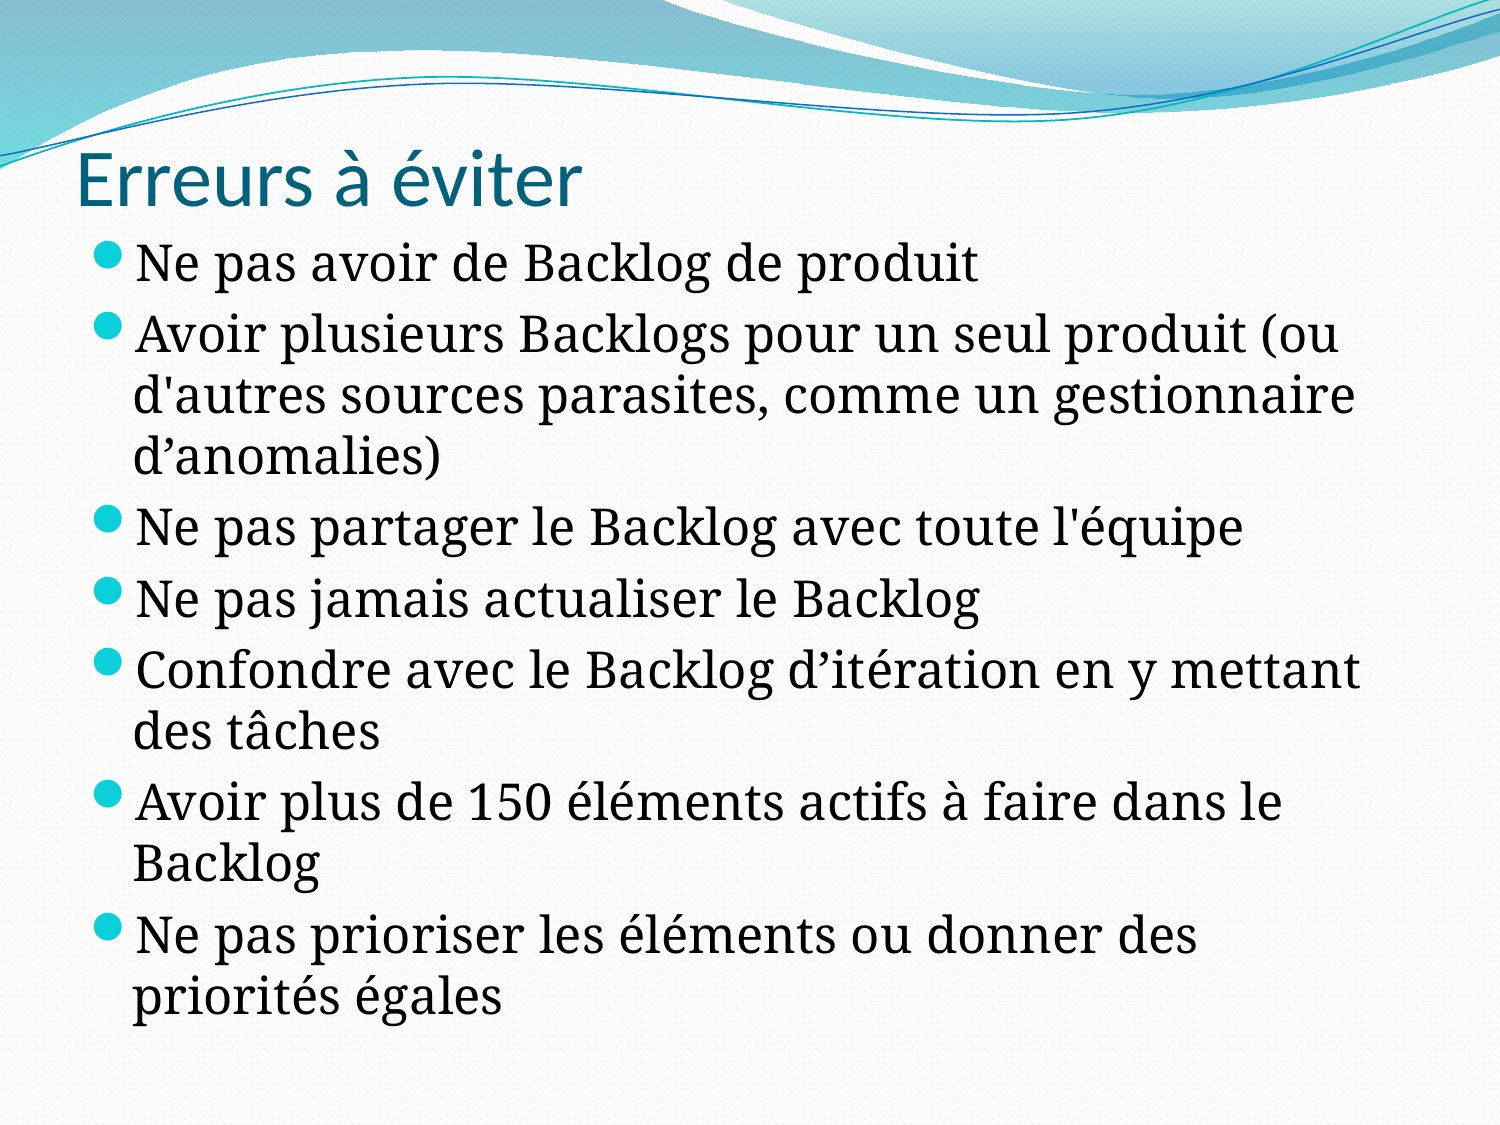

# Erreurs à éviter
Ne pas avoir de Backlog de produit
Avoir plusieurs Backlogs pour un seul produit (ou d'autres sources parasites, comme un gestionnaire d’anomalies)
Ne pas partager le Backlog avec toute l'équipe
Ne pas jamais actualiser le Backlog
Confondre avec le Backlog d’itération en y mettant des tâches
Avoir plus de 150 éléments actifs à faire dans le Backlog
Ne pas prioriser les éléments ou donner des priorités égales